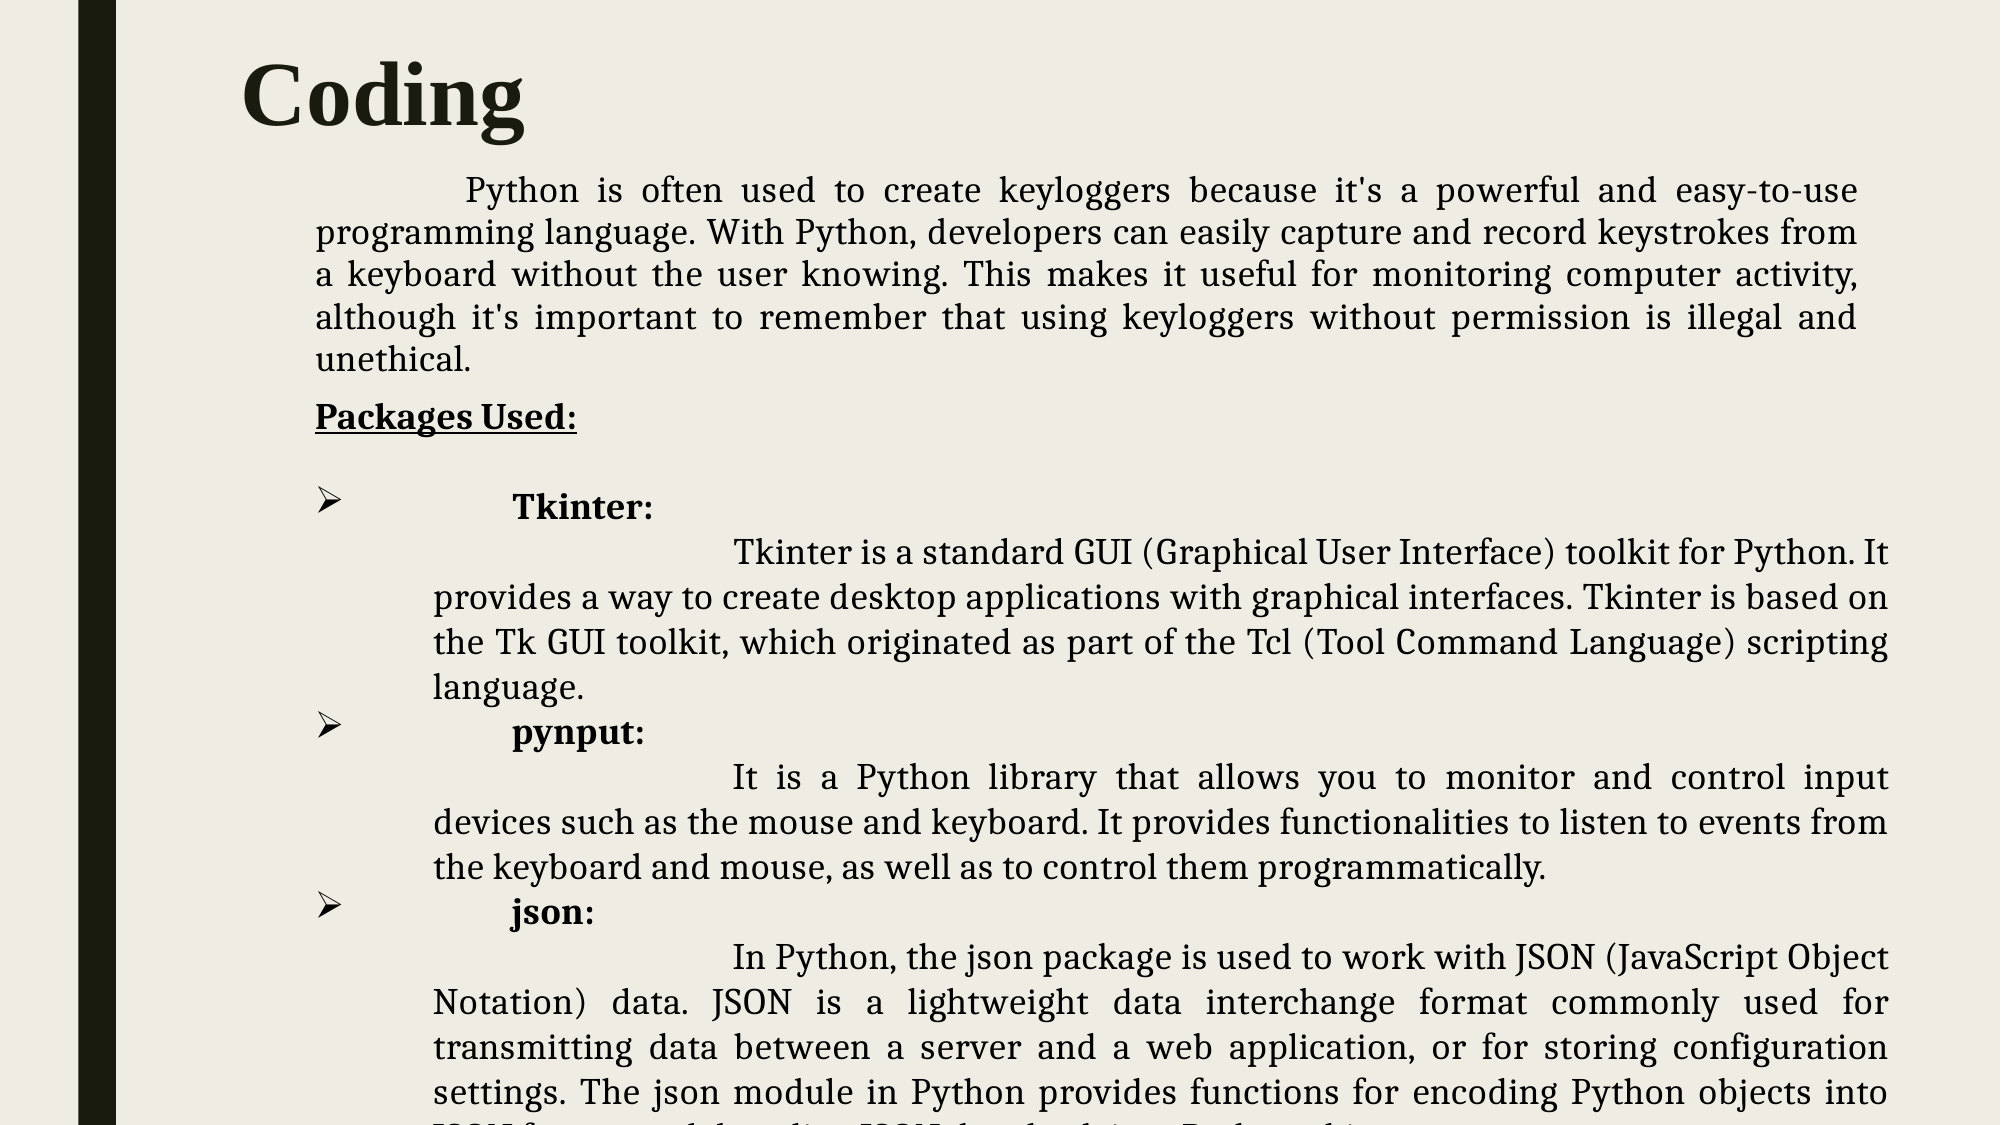

# Coding
	Python is often used to create keyloggers because it's a powerful and easy-to-use programming language. With Python, developers can easily capture and record keystrokes from a keyboard without the user knowing. This makes it useful for monitoring computer activity, although it's important to remember that using keyloggers without permission is illegal and unethical.
Packages Used:

	Tkinter:
		Tkinter is a standard GUI (Graphical User Interface) toolkit for Python. It provides a way to create desktop applications with graphical interfaces. Tkinter is based on the Tk GUI toolkit, which originated as part of the Tcl (Tool Command Language) scripting language.
	pynput:
		It is a Python library that allows you to monitor and control input devices such as the mouse and keyboard. It provides functionalities to listen to events from the keyboard and mouse, as well as to control them programmatically.
	json:
		In Python, the json package is used to work with JSON (JavaScript Object Notation) data. JSON is a lightweight data interchange format commonly used for transmitting data between a server and a web application, or for storing configuration settings. The json module in Python provides functions for encoding Python objects into JSON format and decoding JSON data back into Python objects.